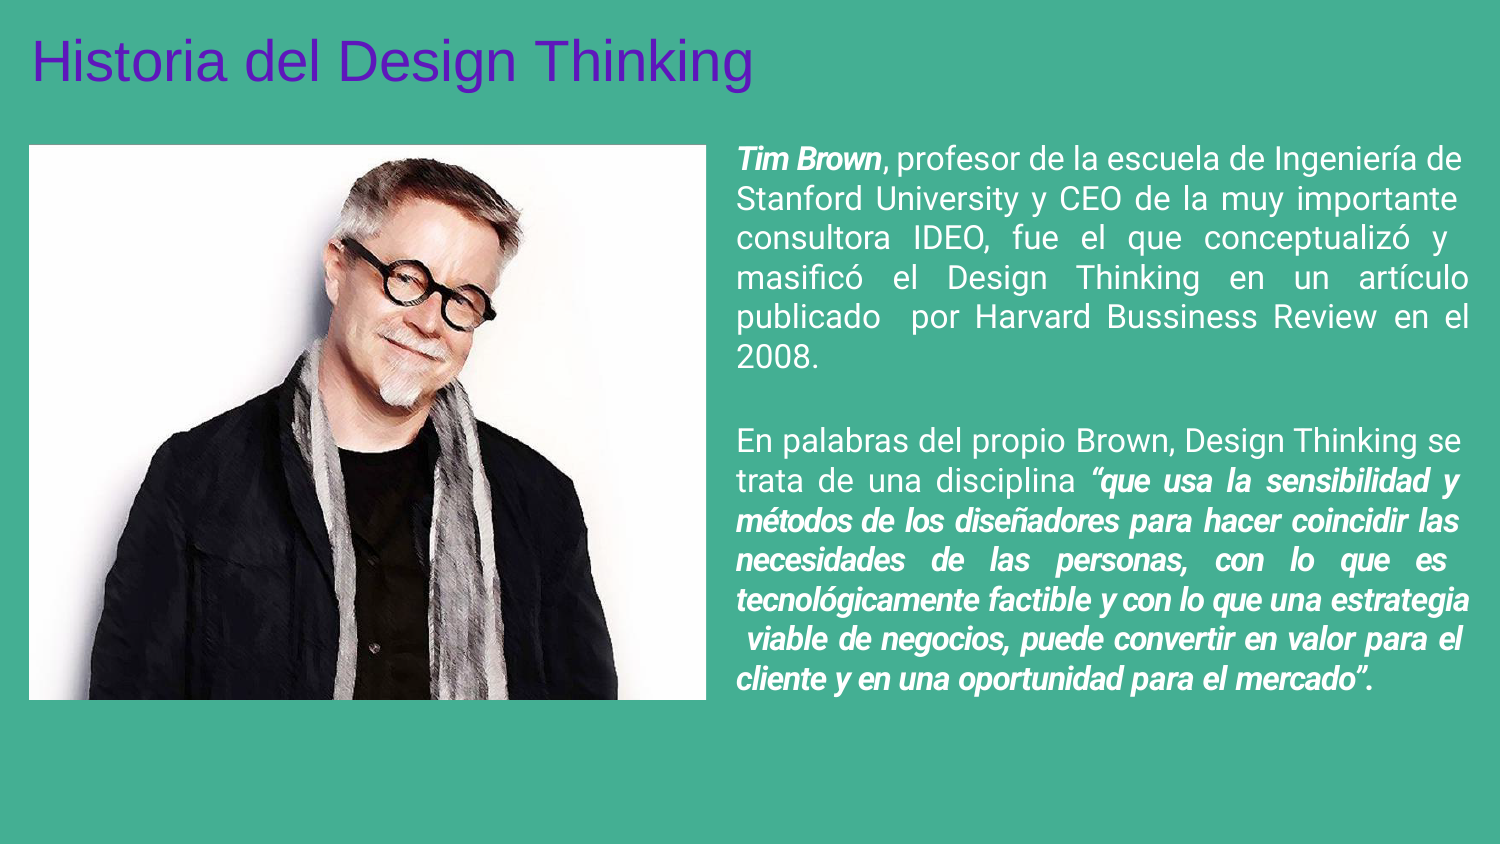

Historia del Design Thinking
Tim Brown, profesor de la escuela de Ingeniería de  Stanford University y CEO de la muy importante  consultora IDEO, fue el que conceptualizó y  masiﬁcó el Design Thinking en un artículo publicado  por Harvard Bussiness Review en el 2008.

En palabras del propio Brown, Design Thinking se  trata de una disciplina “que usa la sensibilidad y  métodos de los diseñadores para hacer coincidir las  necesidades de las personas, con lo que es  tecnológicamente factible y con lo que una estrategia  viable de negocios, puede convertir en valor para el  cliente y en una oportunidad para el mercado”.